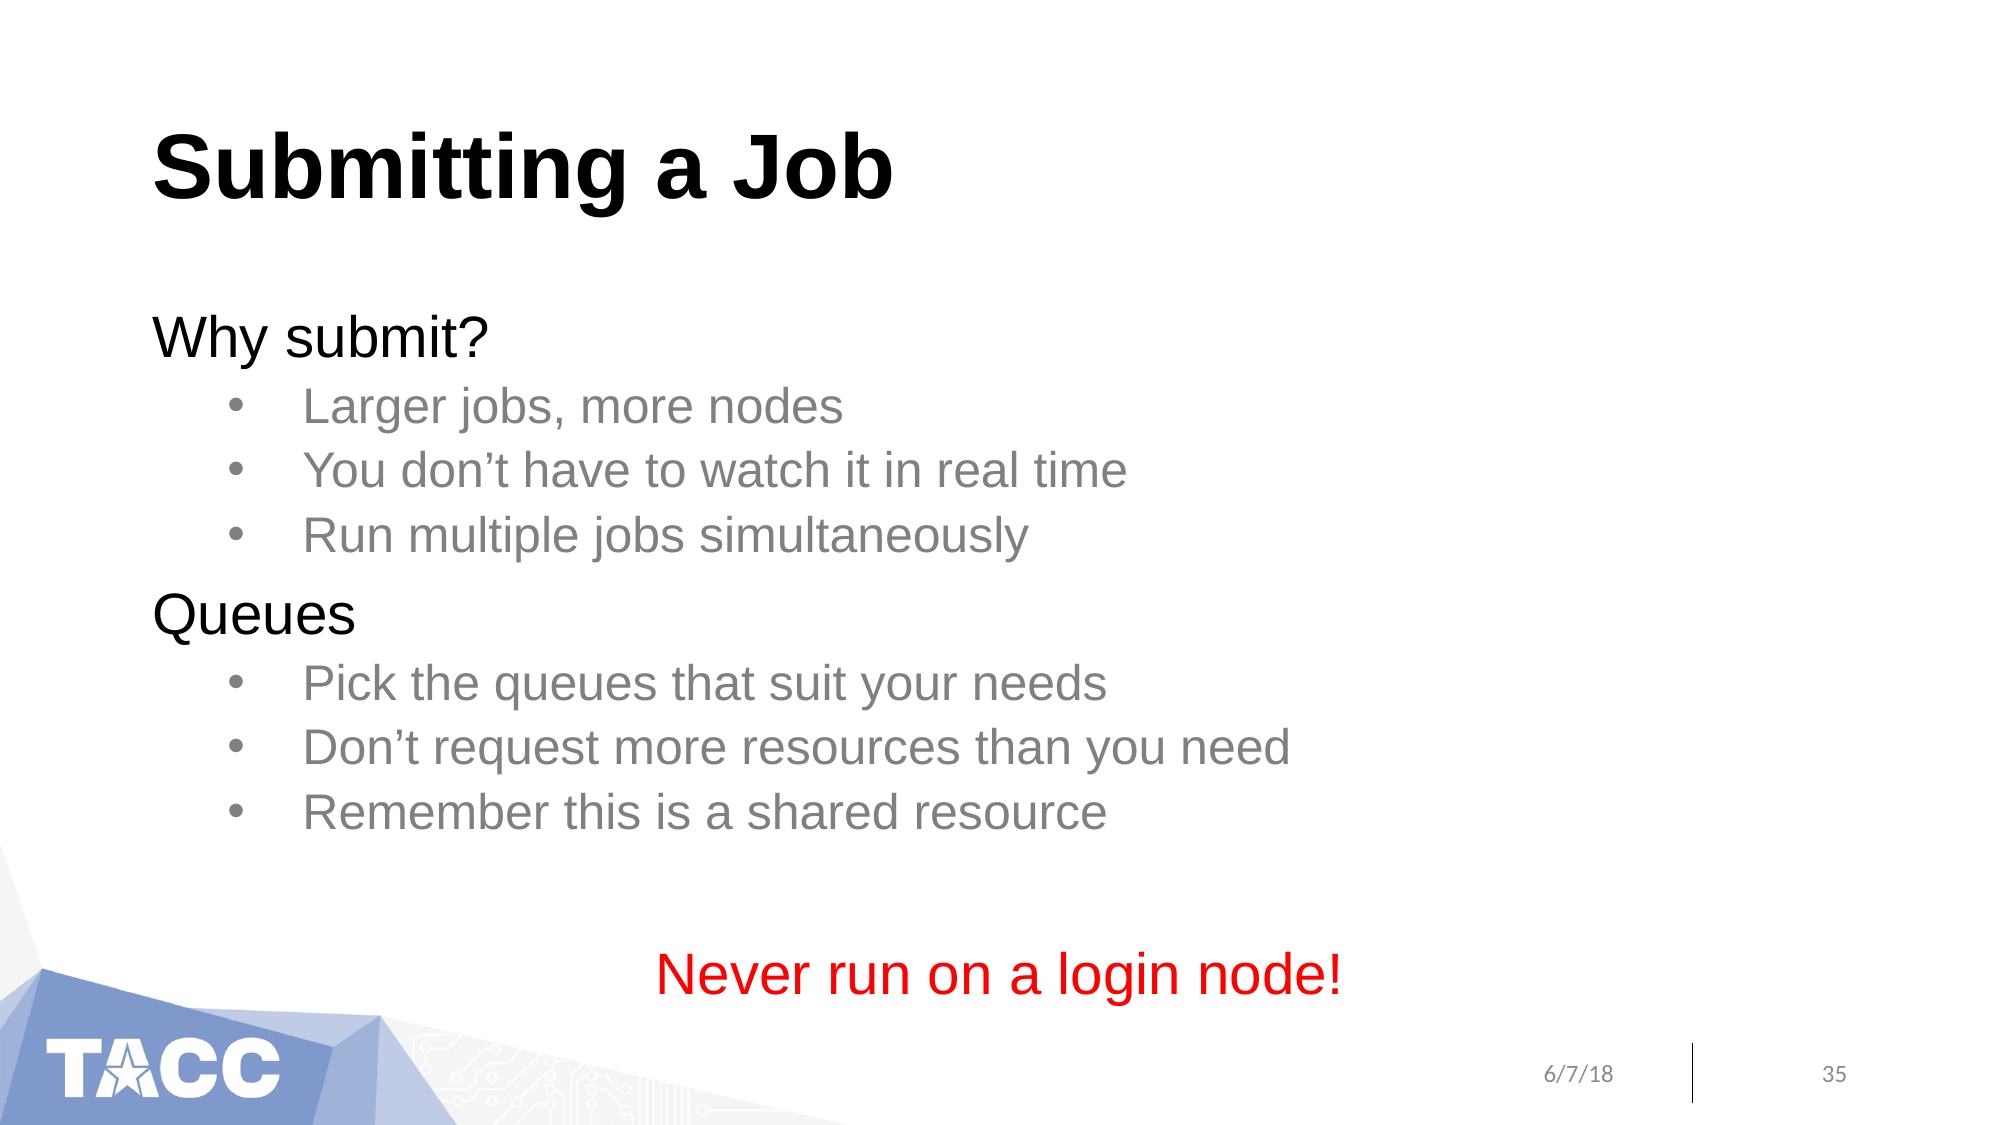

# Submitting a Job
Why submit?
Larger jobs, more nodes
You don’t have to watch it in real time
Run multiple jobs simultaneously
Queues
Pick the queues that suit your needs
Don’t request more resources than you need
Remember this is a shared resource

Never run on a login node!
6/7/18
35